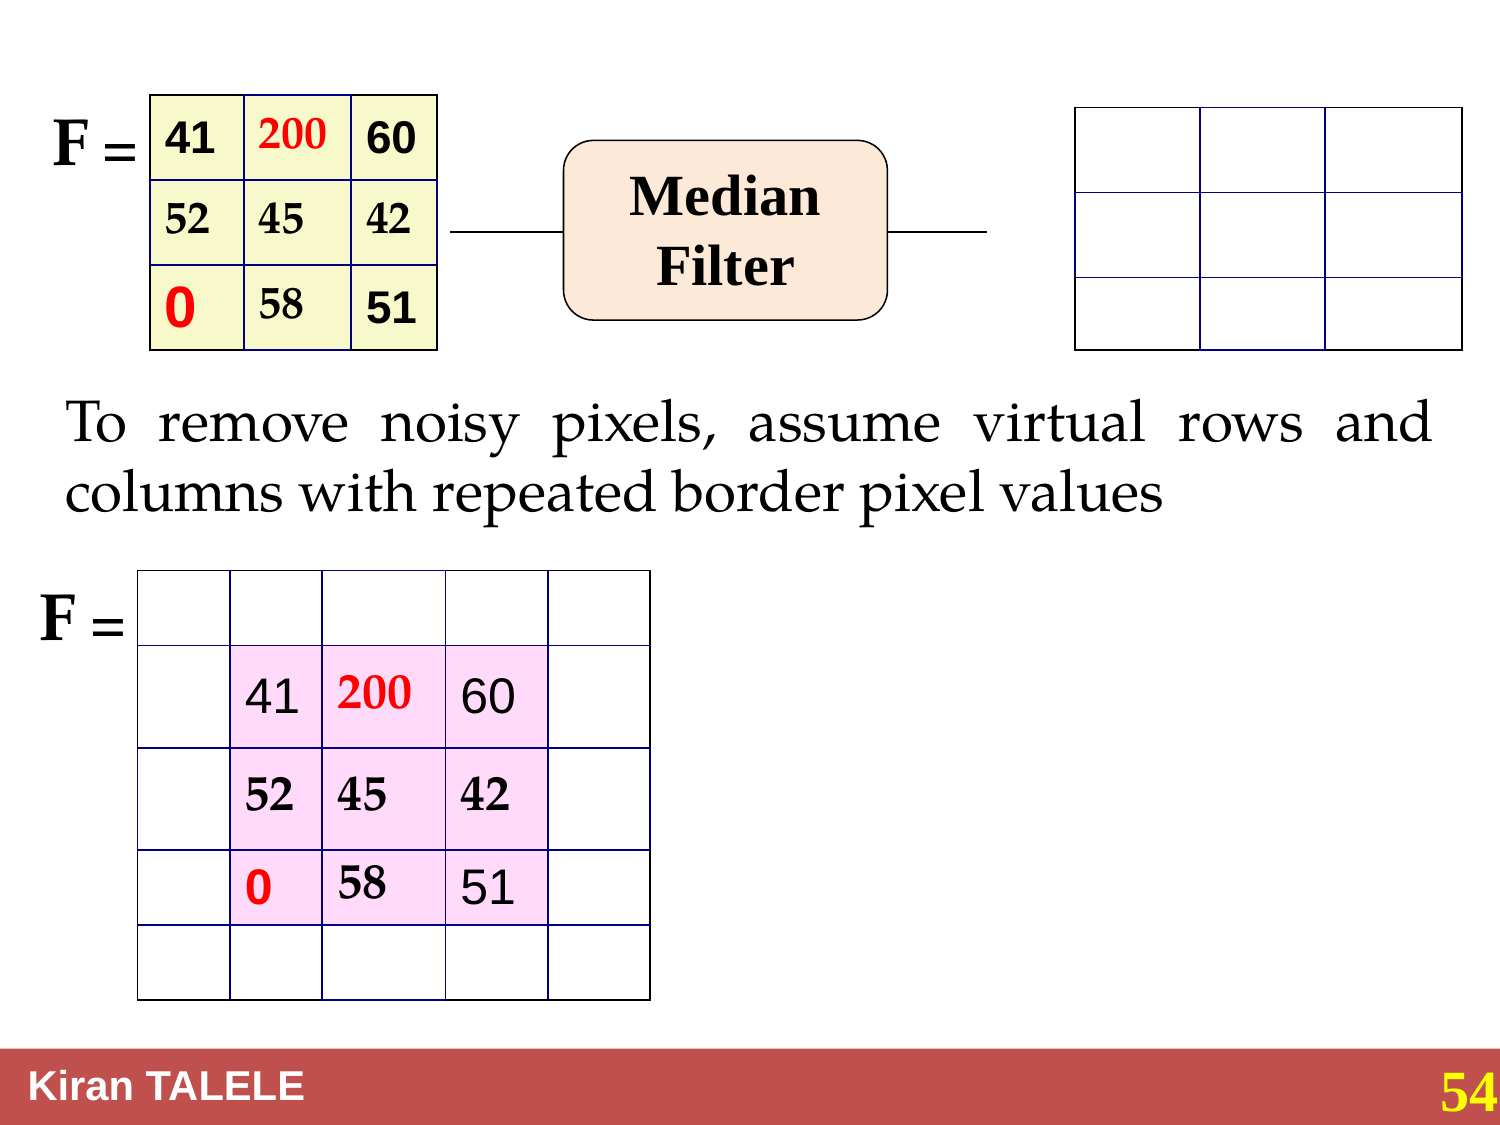

F =
| 41 | 200 | 60 |
| --- | --- | --- |
| 52 | 45 | 42 |
| 0 | 58 | 51 |
|  |  |  |
| --- | --- | --- |
|  |  |  |
|  |  |  |

Median Filter
To remove noisy pixels, assume virtual rows and columns with repeated border pixel values
F =
|  |  |  |  |  |
| --- | --- | --- | --- | --- |
|  | 41 | 200 | 60 |  |
|  | 52 | 45 | 42 |  |
|  | 0 | 58 | 51 |  |
|  |  |  |  |  |
54

Kiran TALELE